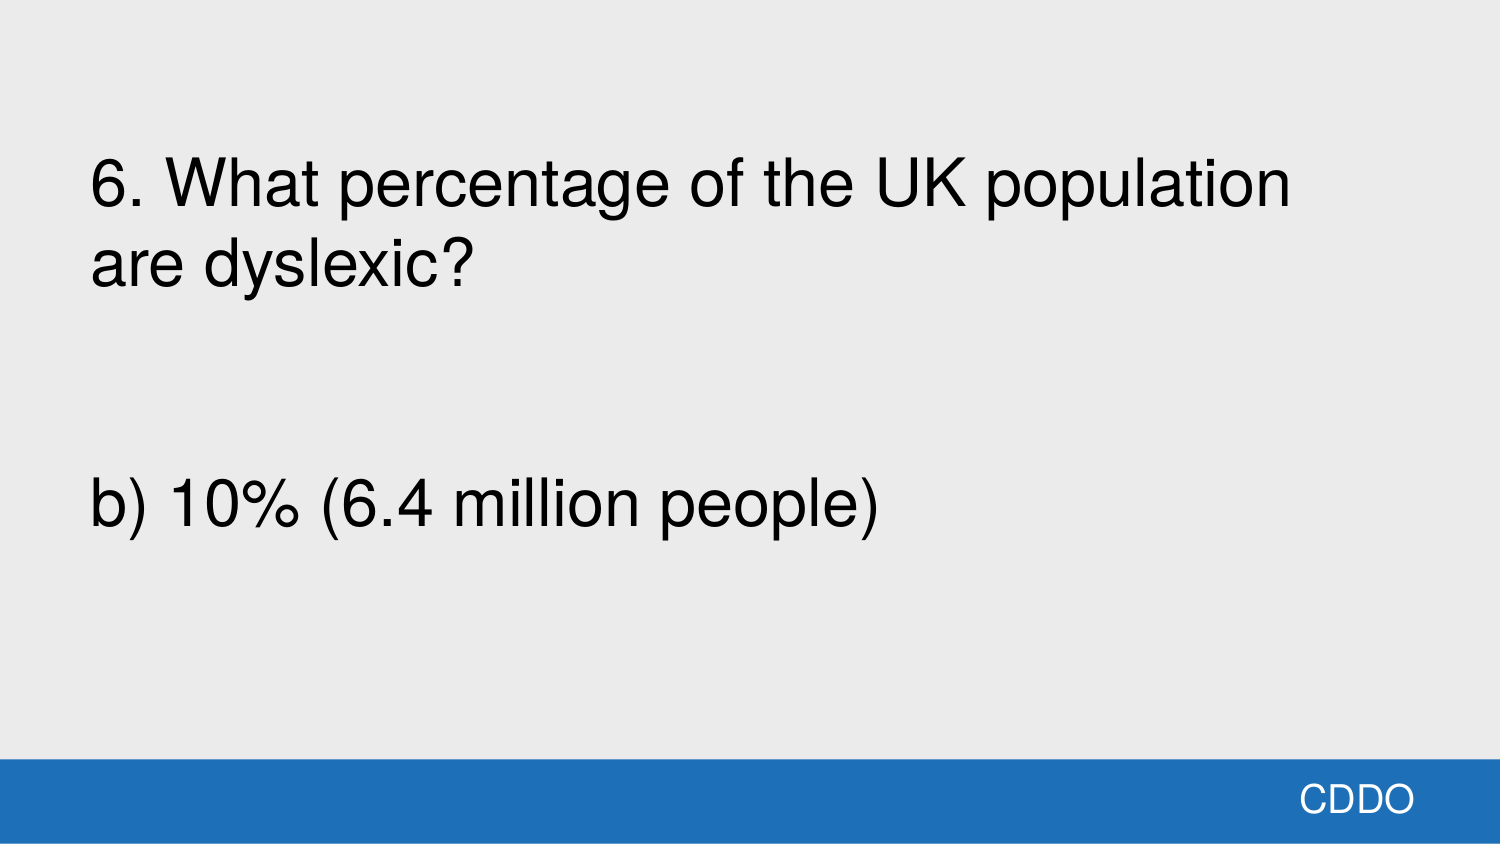

6. What percentage of the UK population
are dyslexic?

b) 10% (6.4 million people)